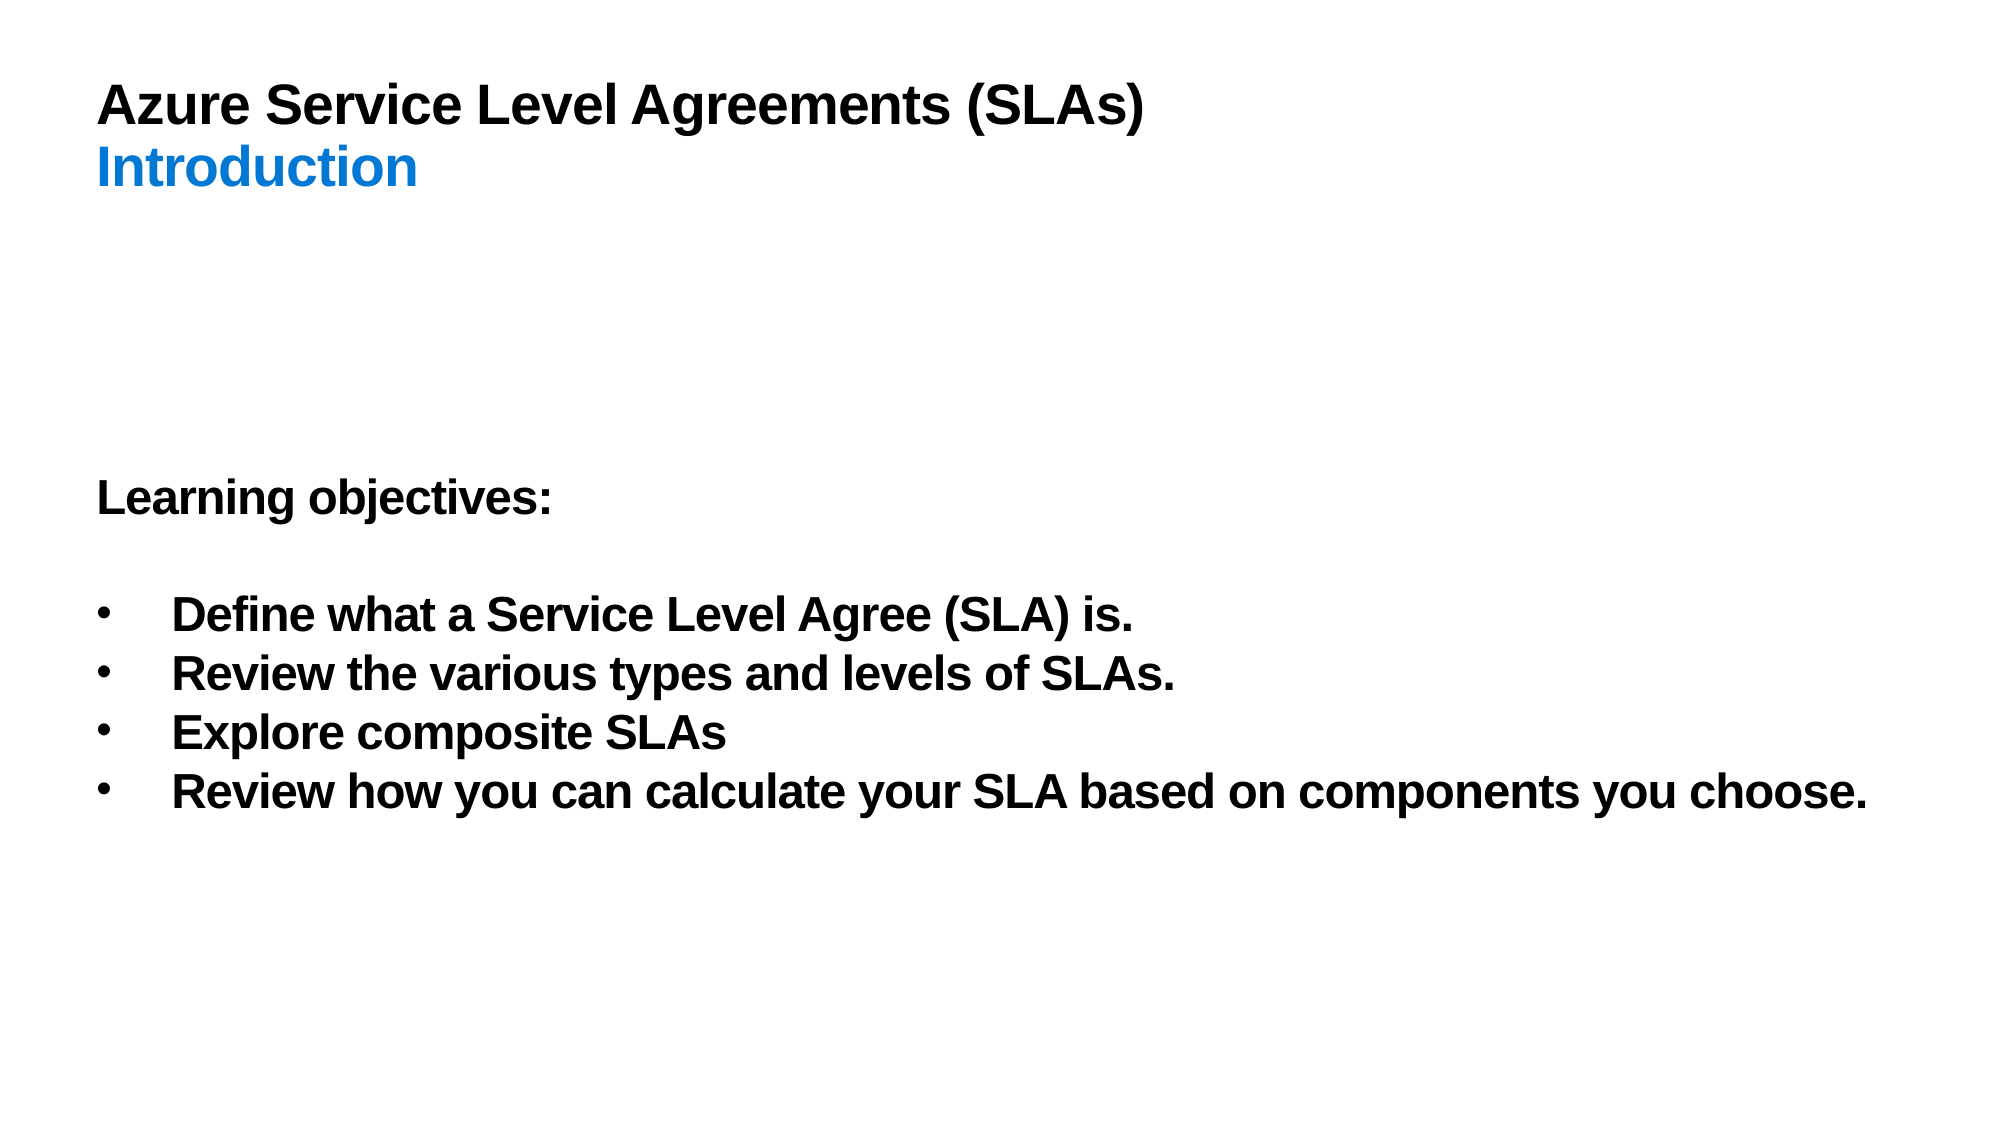

# Azure Service Level Agreements (SLAs) Introduction
Learning objectives:

Define what a Service Level Agree (SLA) is.
Review the various types and levels of SLAs.
Explore composite SLAs
Review how you can calculate your SLA based on components you choose.